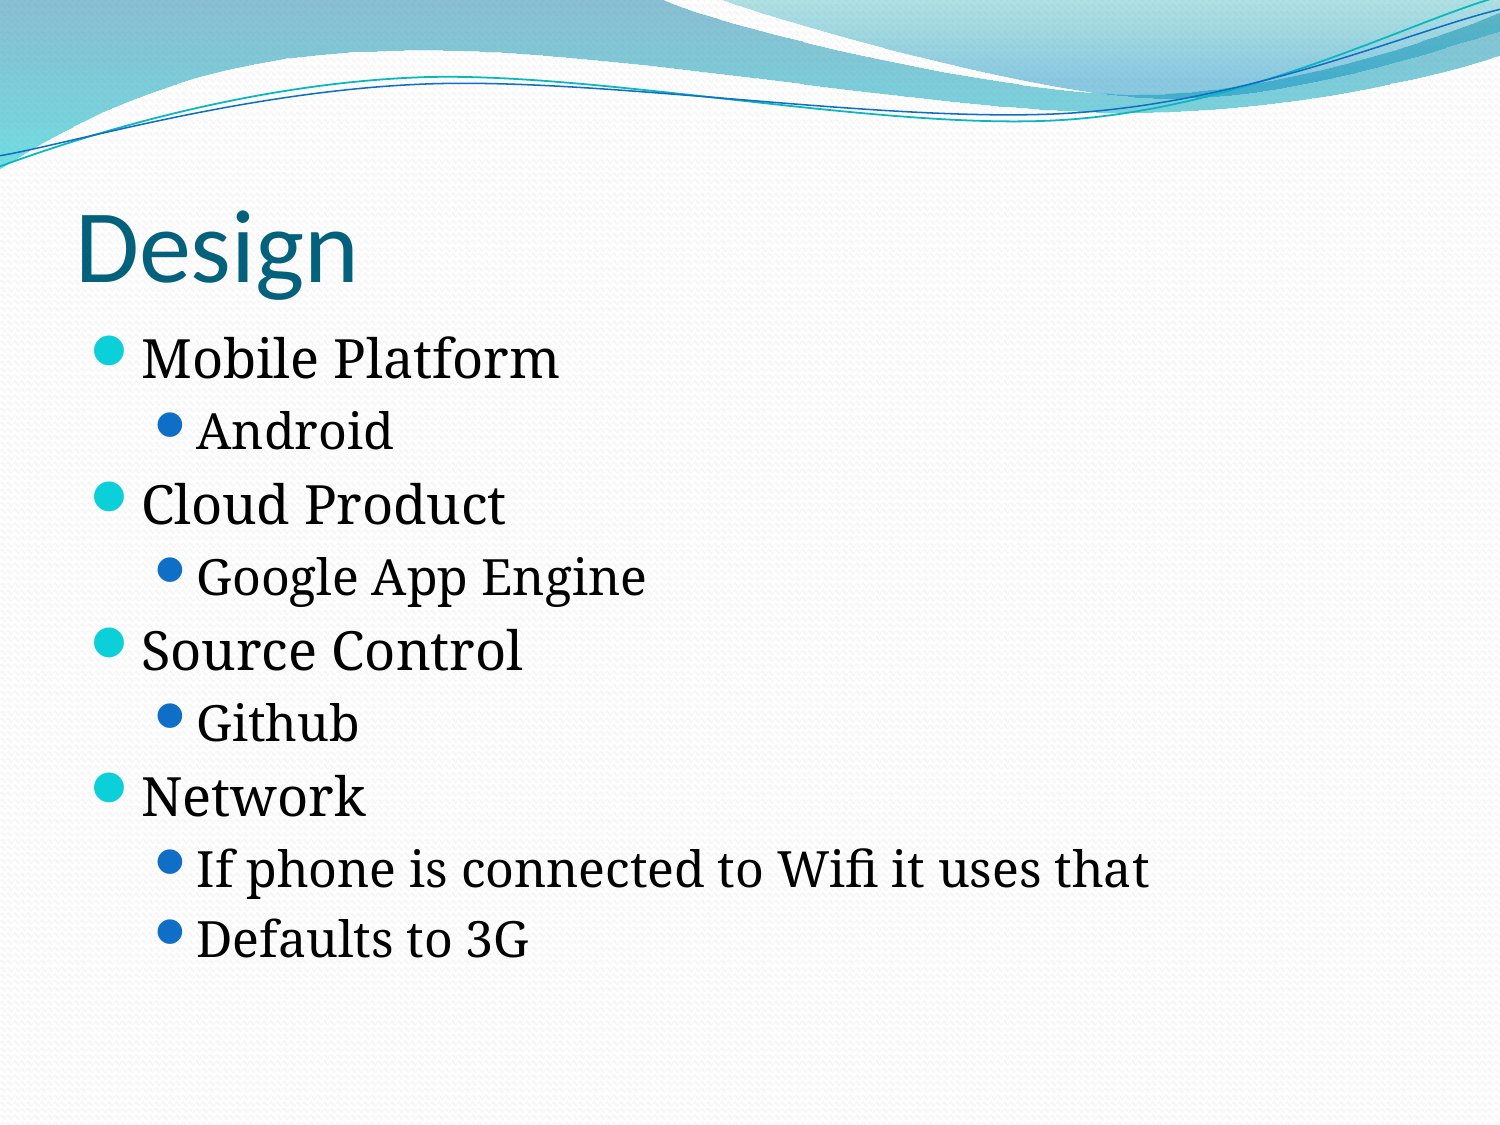

# Design
Mobile Platform
Android
Cloud Product
Google App Engine
Source Control
Github
Network
If phone is connected to Wifi it uses that
Defaults to 3G